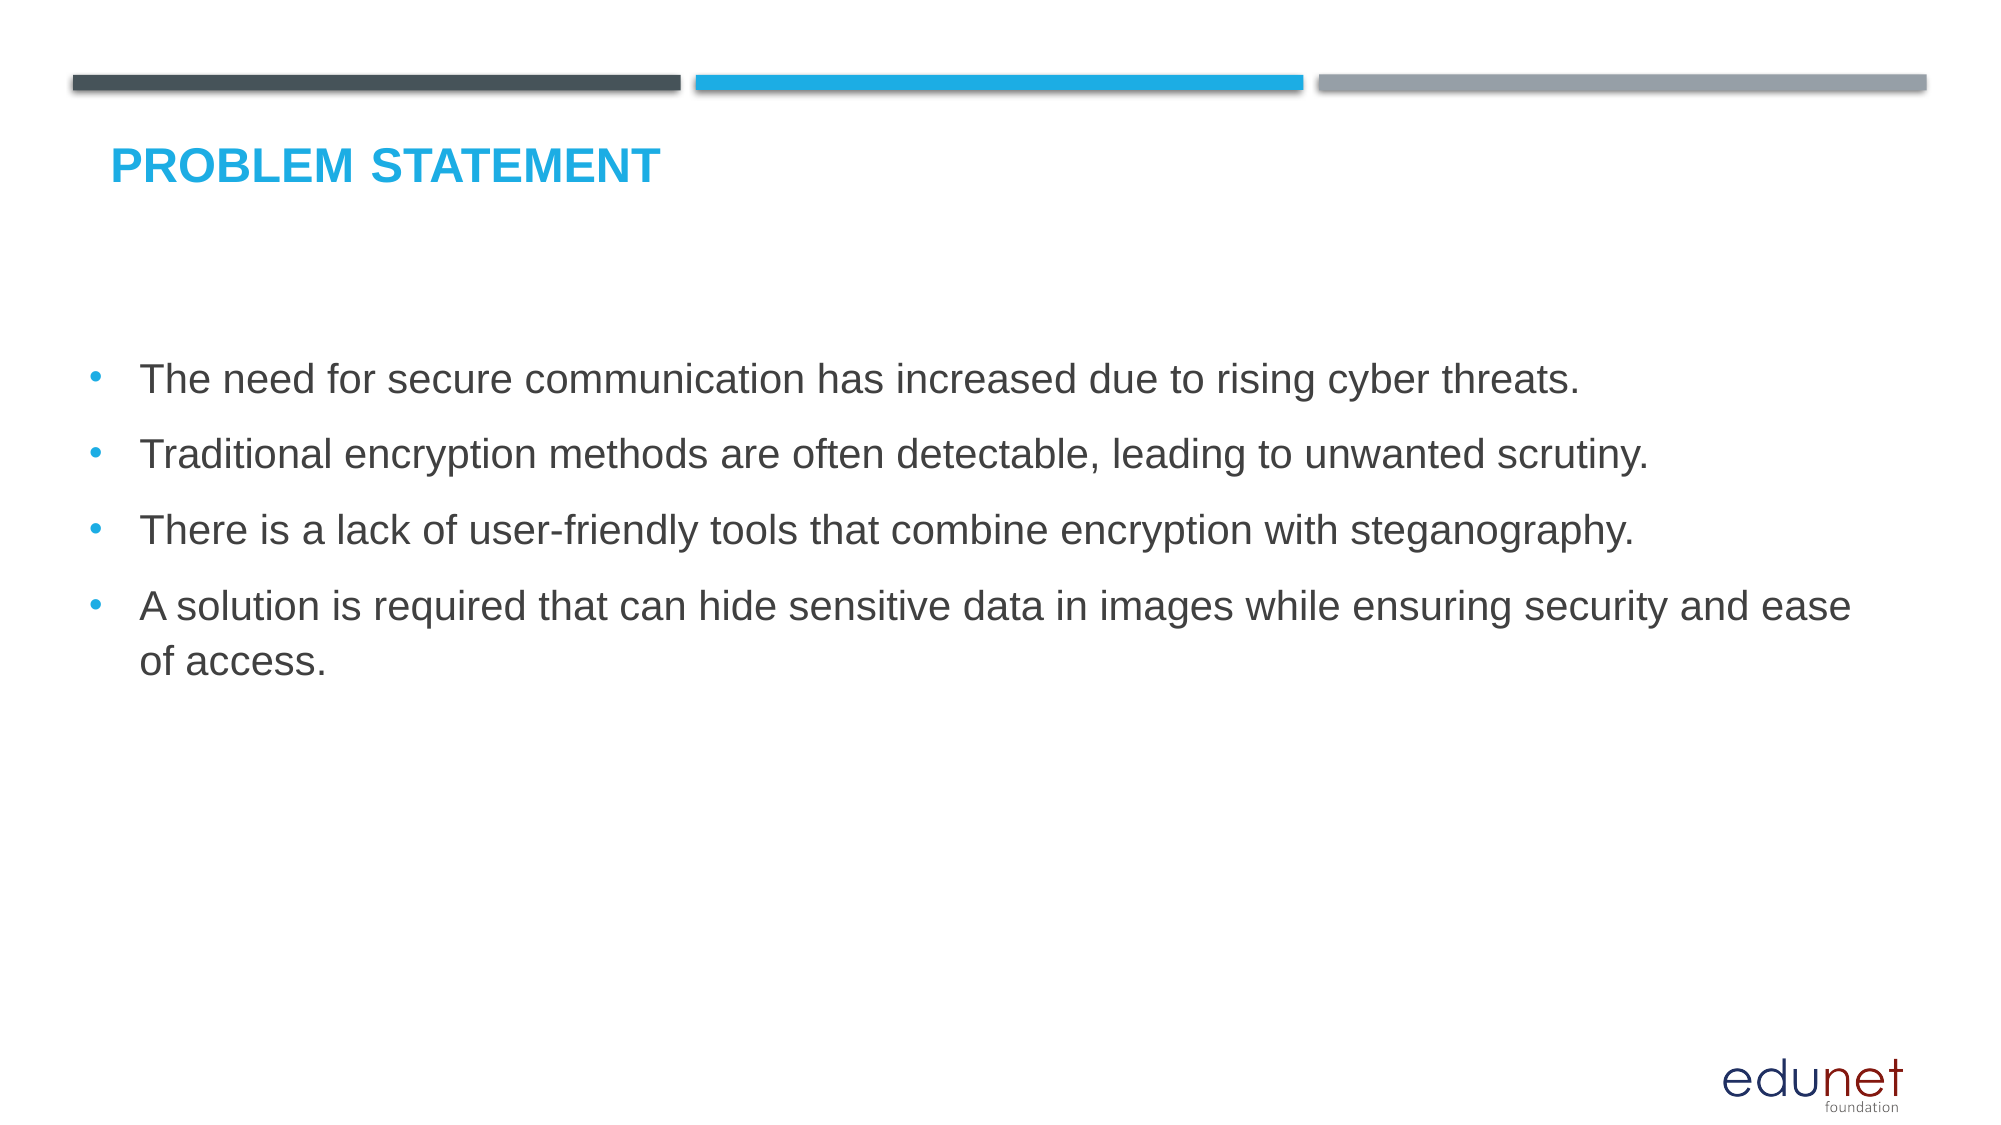

# Problem Statement
The need for secure communication has increased due to rising cyber threats.
Traditional encryption methods are often detectable, leading to unwanted scrutiny.
There is a lack of user-friendly tools that combine encryption with steganography.
A solution is required that can hide sensitive data in images while ensuring security and ease of access.